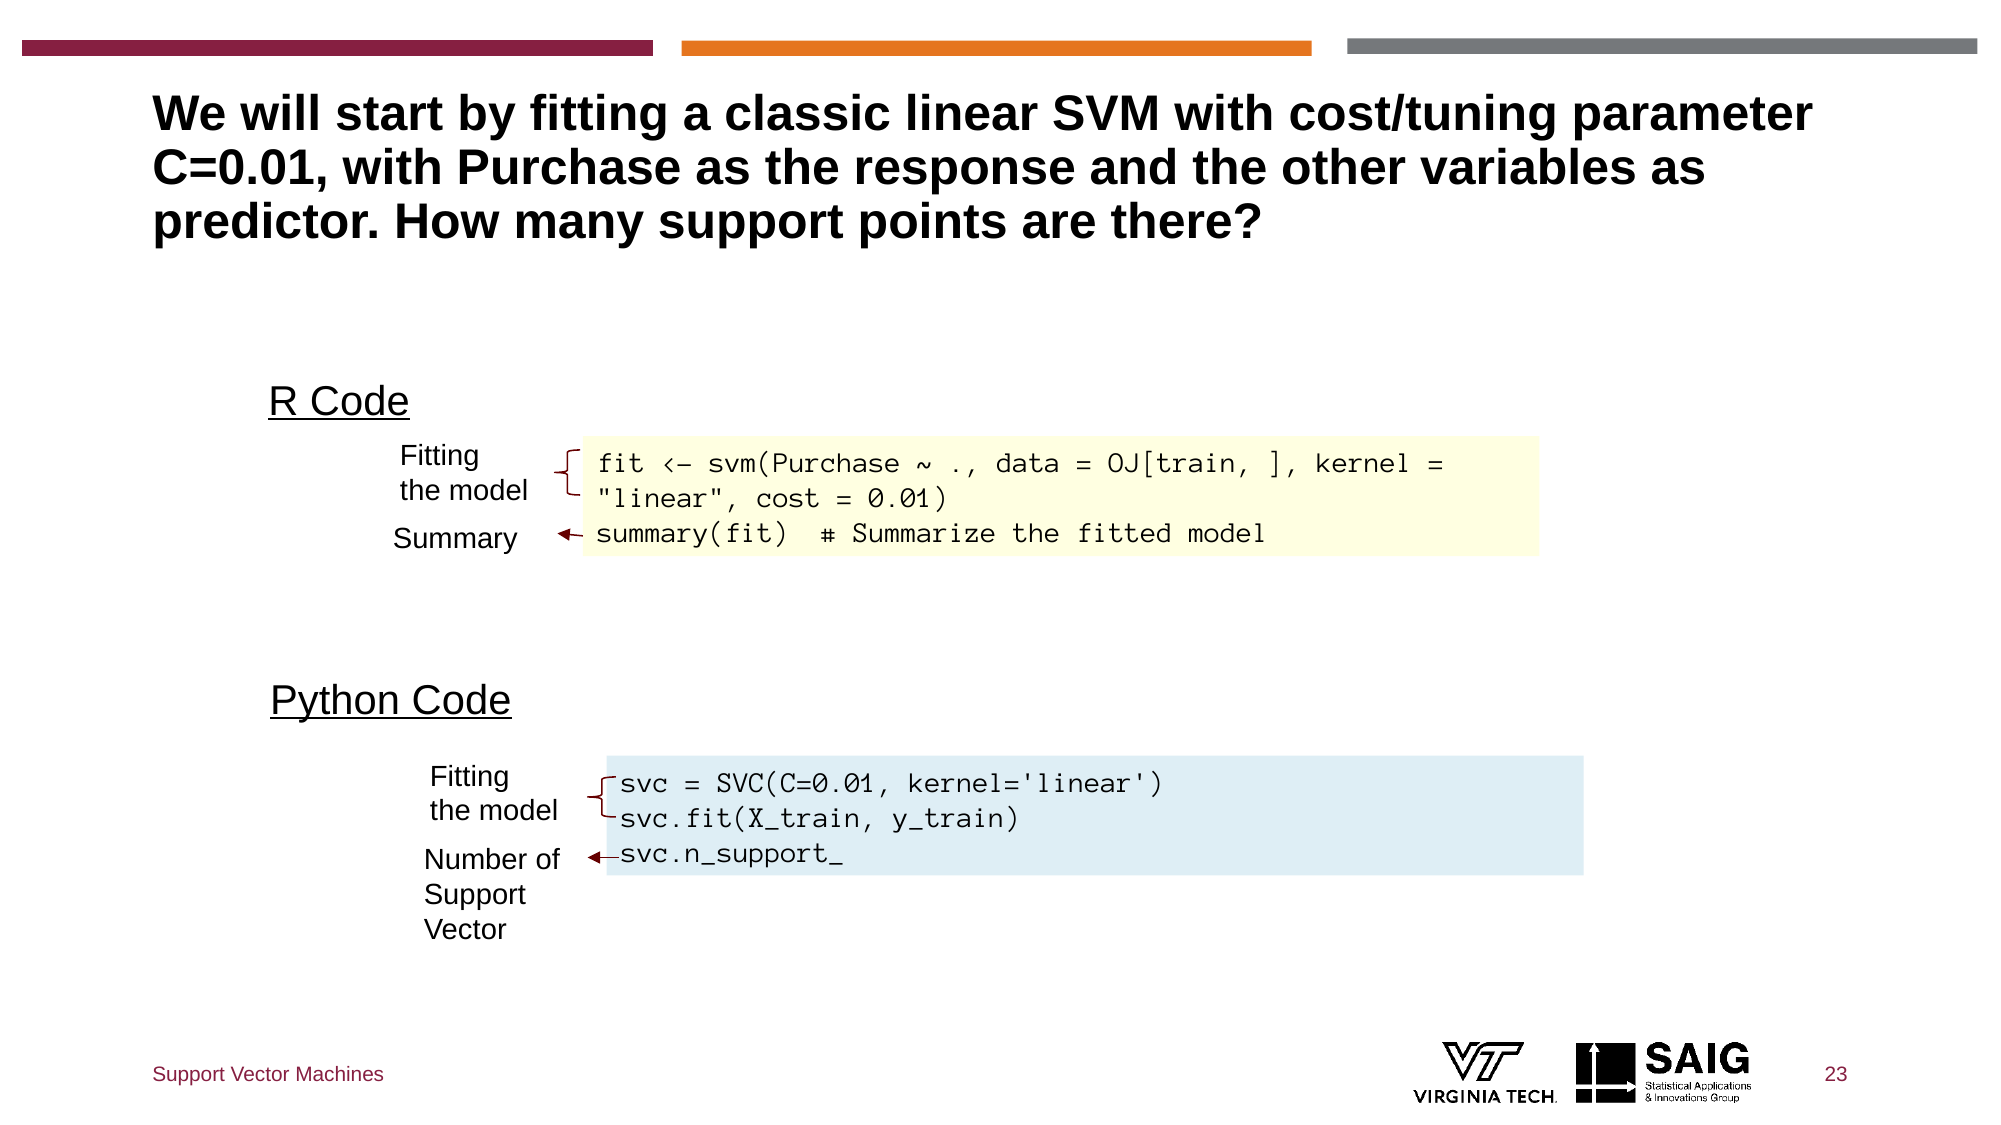

# We will start by fitting a classic linear SVM with cost/tuning parameter C=0.01, with Purchase as the response and the other variables as predictor. How many support points are there?
R Code
Fitting
the model
fit <- svm(Purchase ~ ., data = OJ[train, ], kernel = "linear", cost = 0.01)
summary(fit)  # Summarize the fitted model

Summary
Python Code
Fitting
the model
svc = SVC(C=0.01, kernel='linear')
svc.fit(X_train, y_train)
svc.n_support_

Number of Support Vector
Support Vector Machines
23